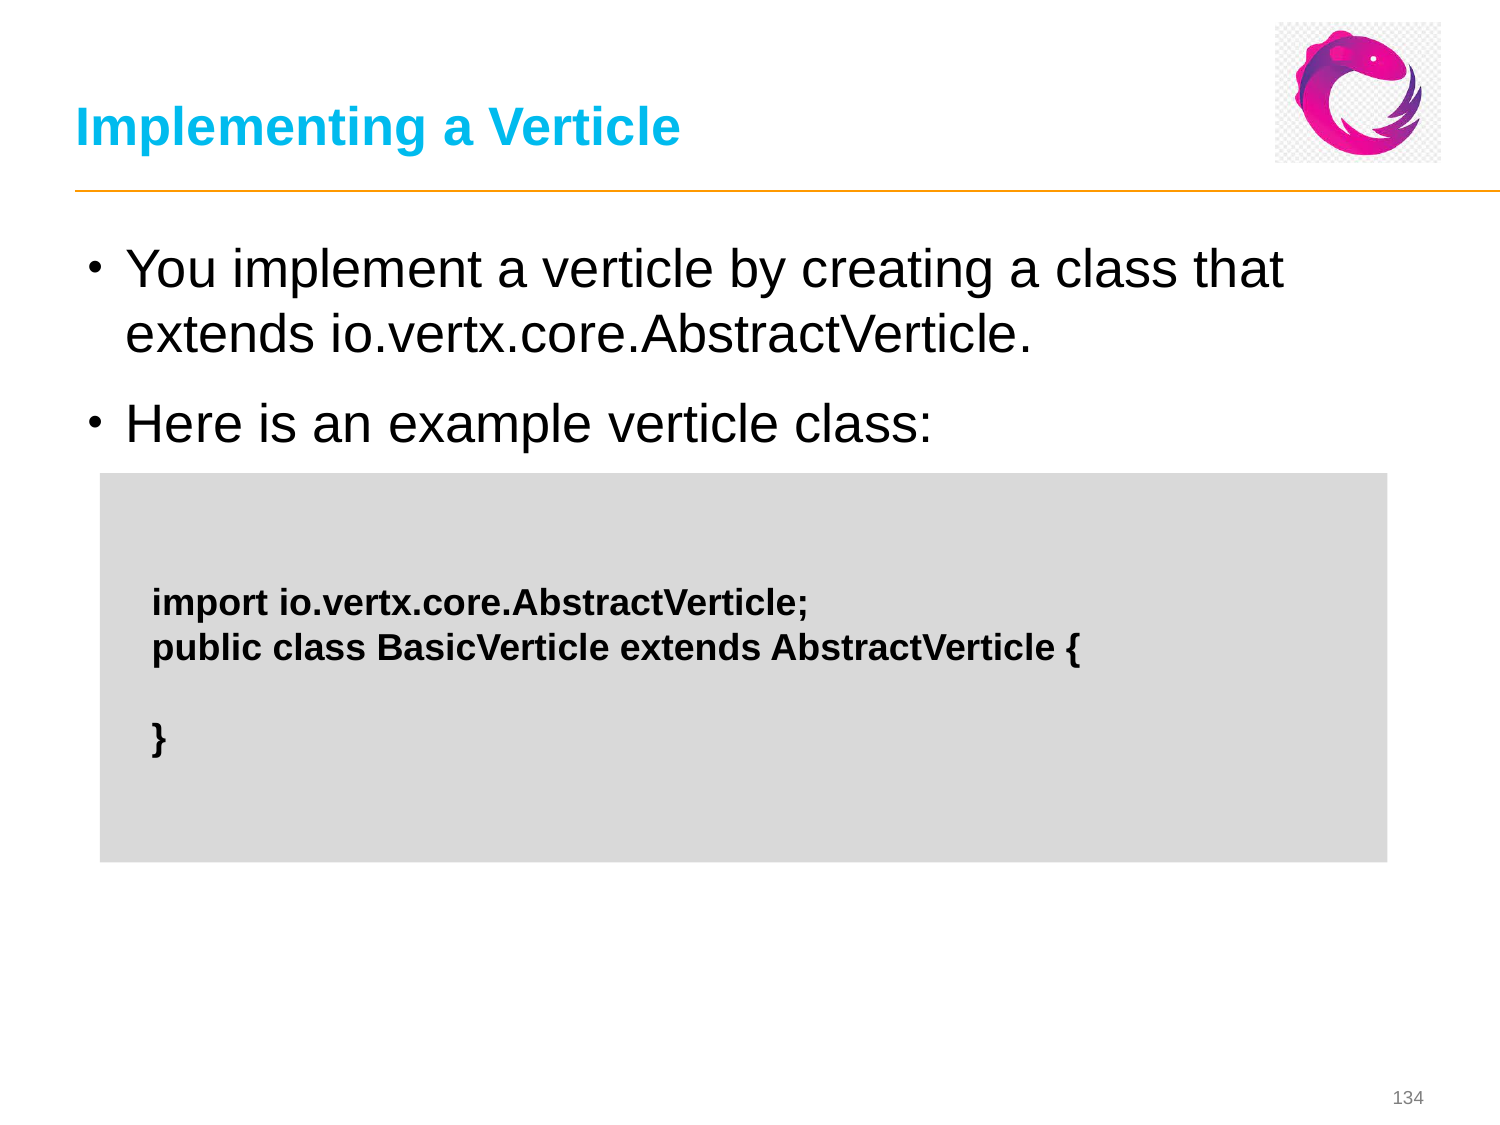

# Implementing a Verticle
You implement a verticle by creating a class that extends io.vertx.core.AbstractVerticle.
Here is an example verticle class:
import io.vertx.core.AbstractVerticle;
public class BasicVerticle extends AbstractVerticle {

}